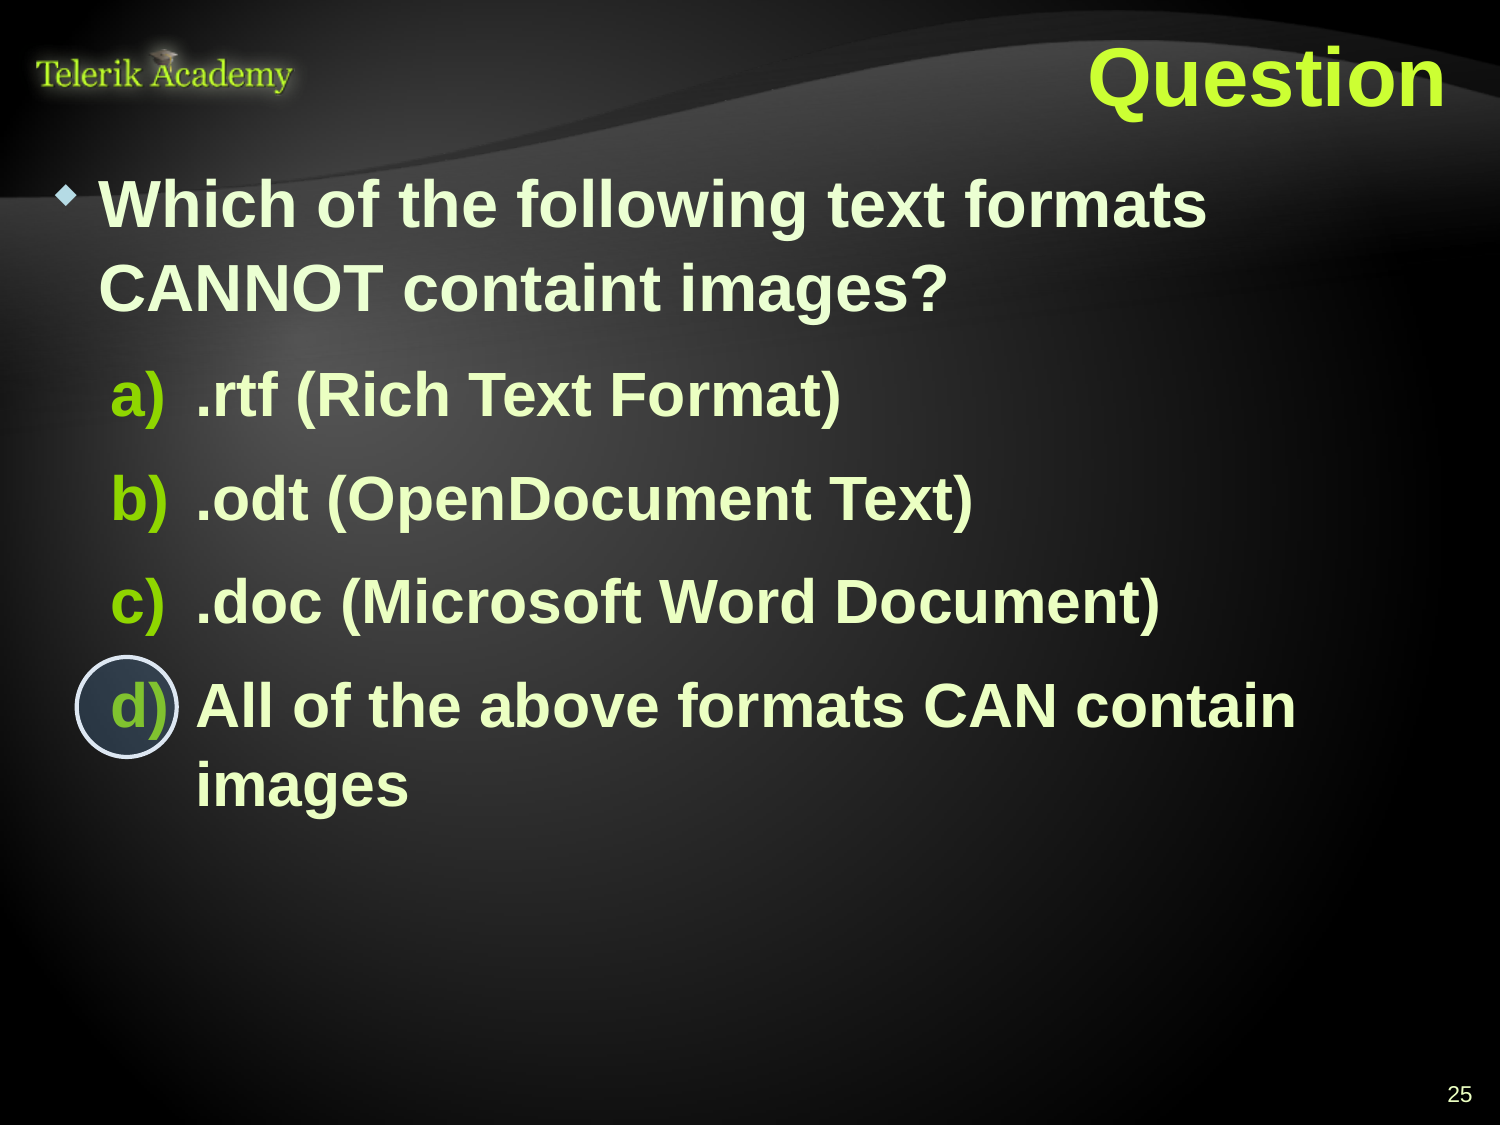

# Question
Which of the following text formats CANNOT containt images?
.rtf (Rich Text Format)
.odt (OpenDocument Text)
.doc (Microsoft Word Document)
All of the above formats CAN contain images

25